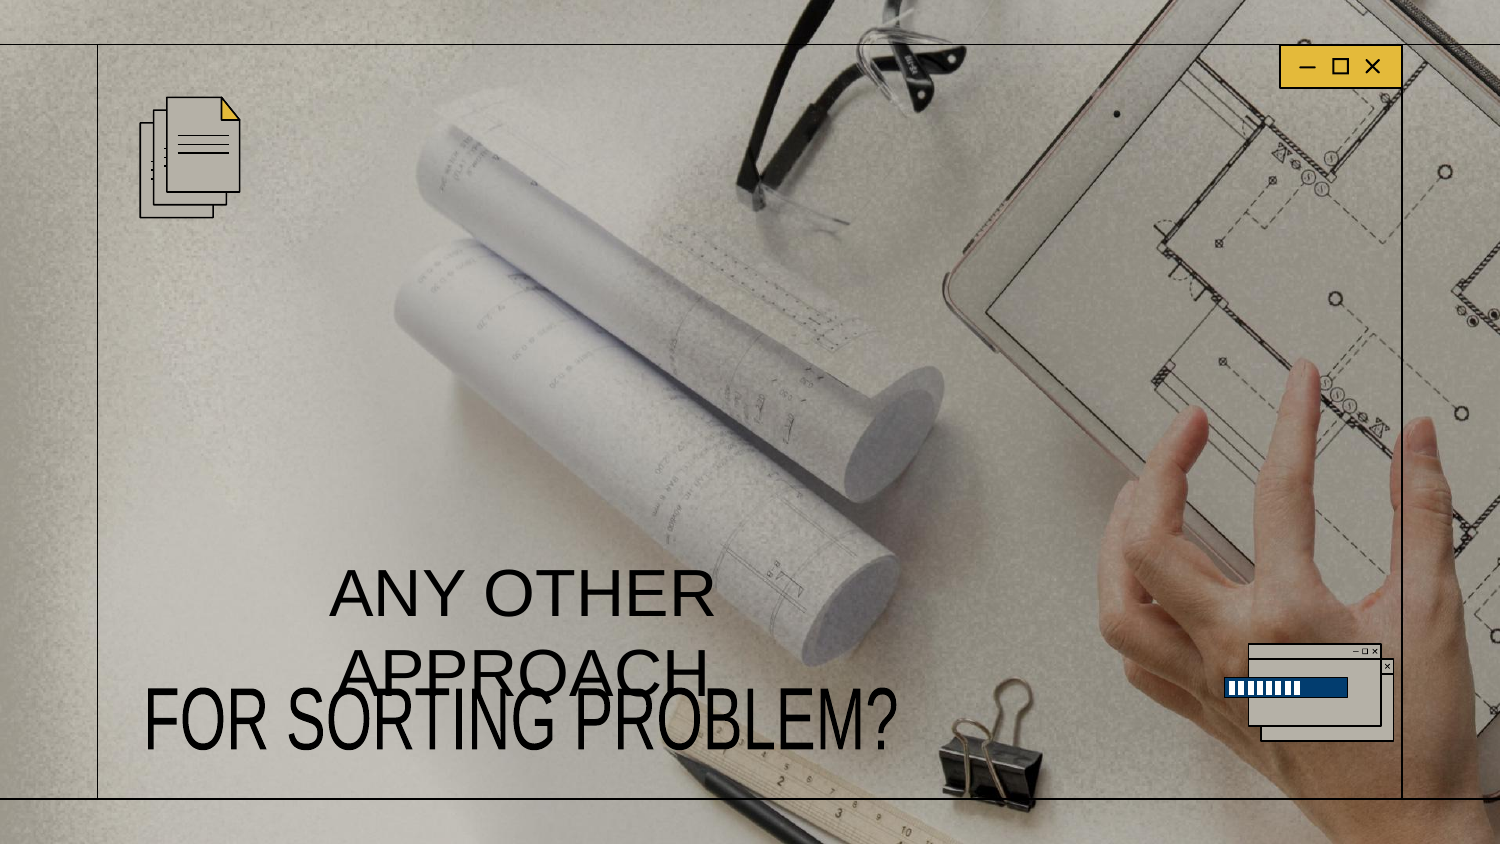

# ANY OTHER APPROACH

FOR SORTING PROBLEM?